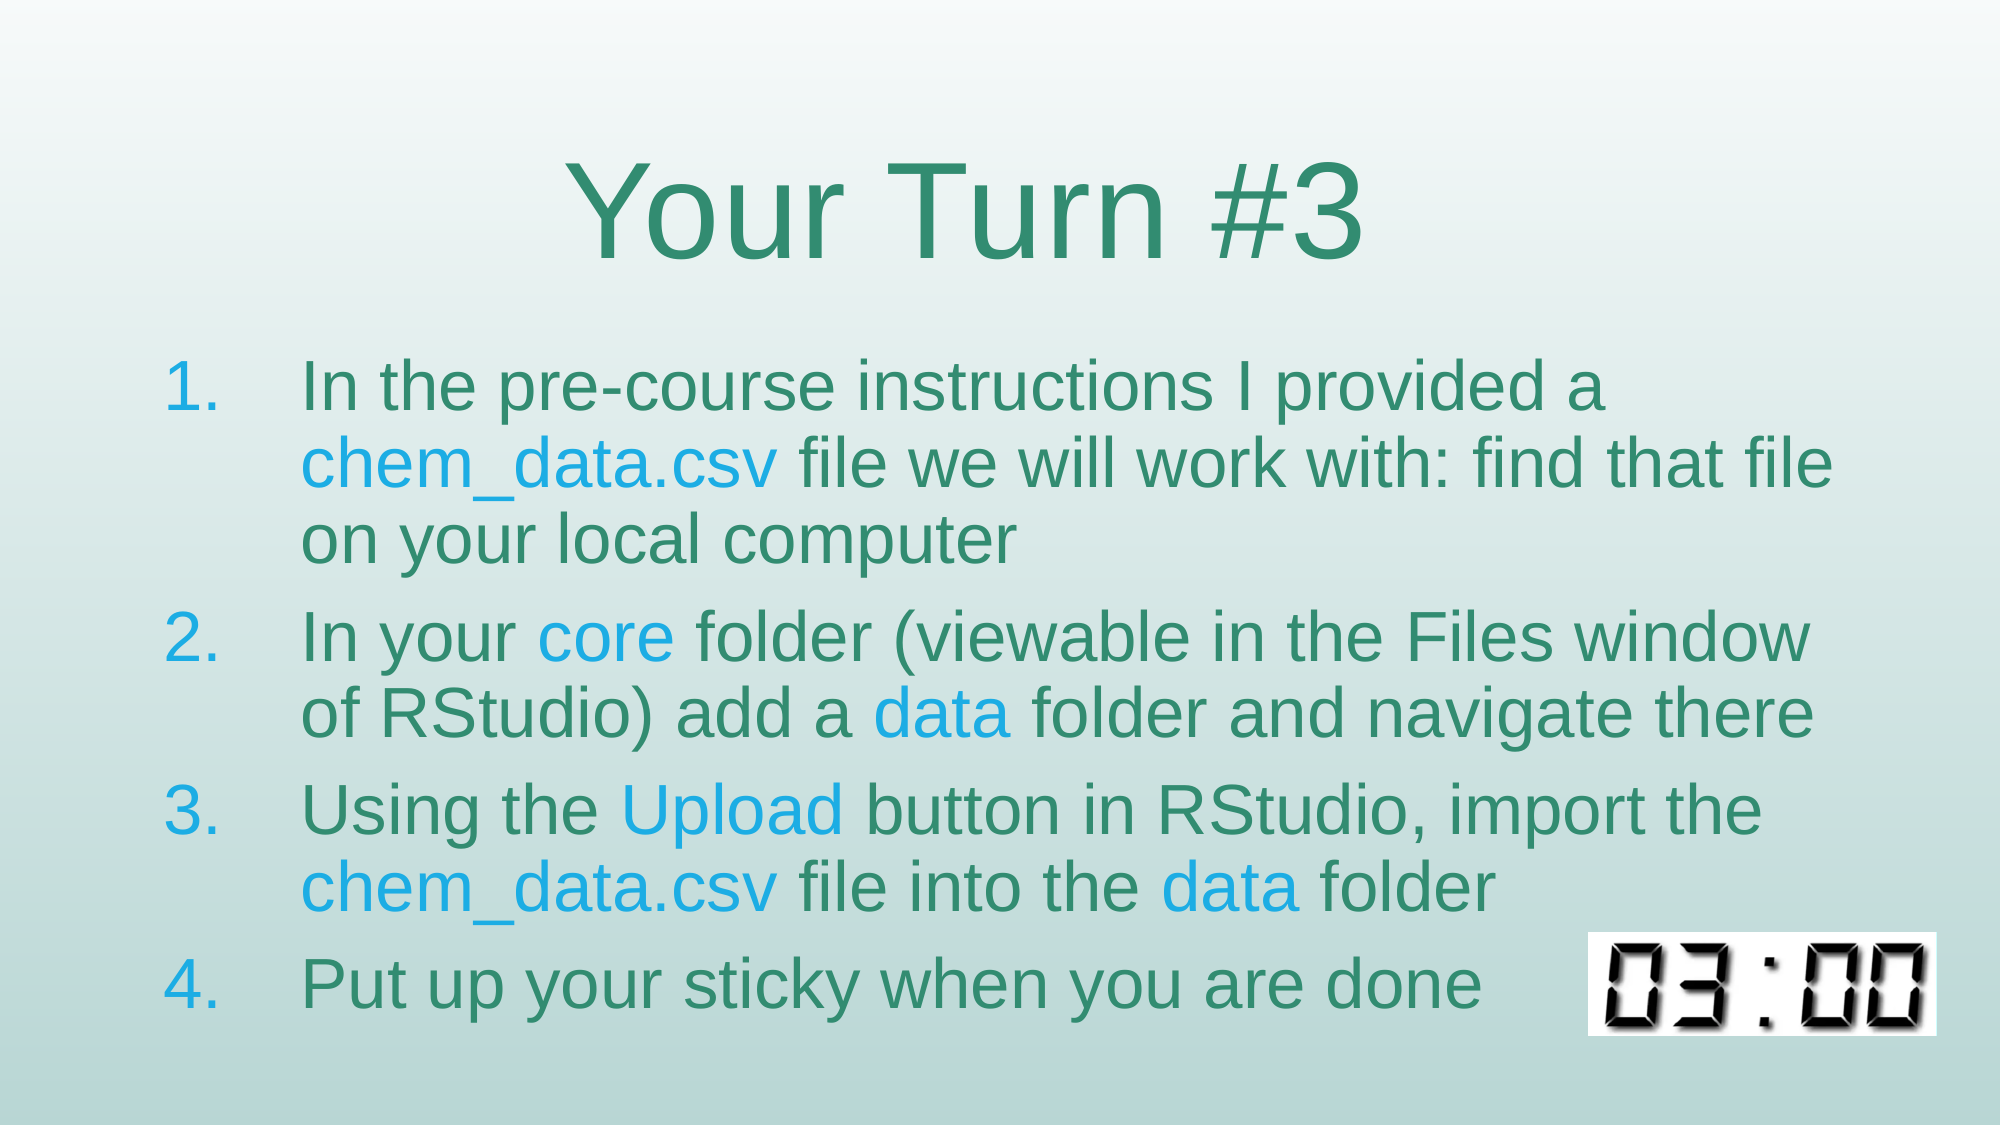

# Your Turn #3
In the pre-course instructions I provided a chem_data.csv file we will work with: find that file on your local computer
In your core folder (viewable in the Files window of RStudio) add a data folder and navigate there
Using the Upload button in RStudio, import the chem_data.csv file into the data folder
Put up your sticky when you are done